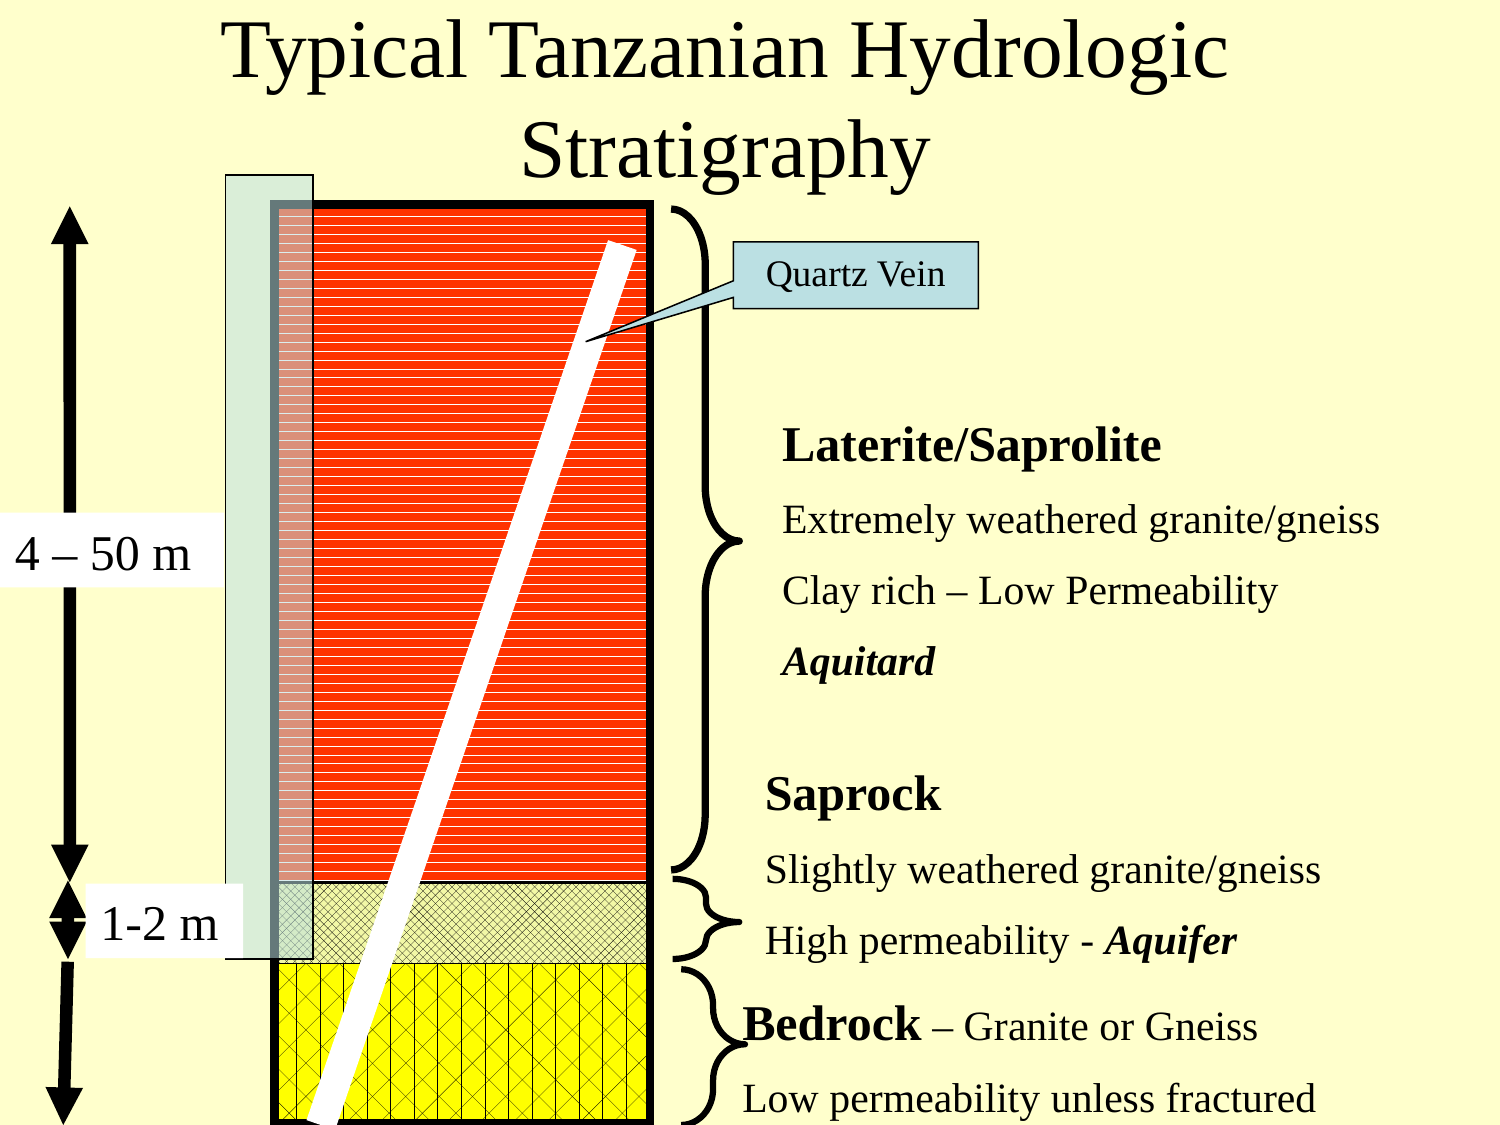

# Typical Tanzanian Hydrologic Stratigraphy

Quartz Vein

Laterite/Saprolite
Extremely weathered granite/gneiss
Clay rich – Low Permeability
Aquitard
4 – 50 m
Saprock
Slightly weathered granite/gneiss
High permeability - Aquifer

1-2 m

Bedrock – Granite or Gneiss
Low permeability unless fractured